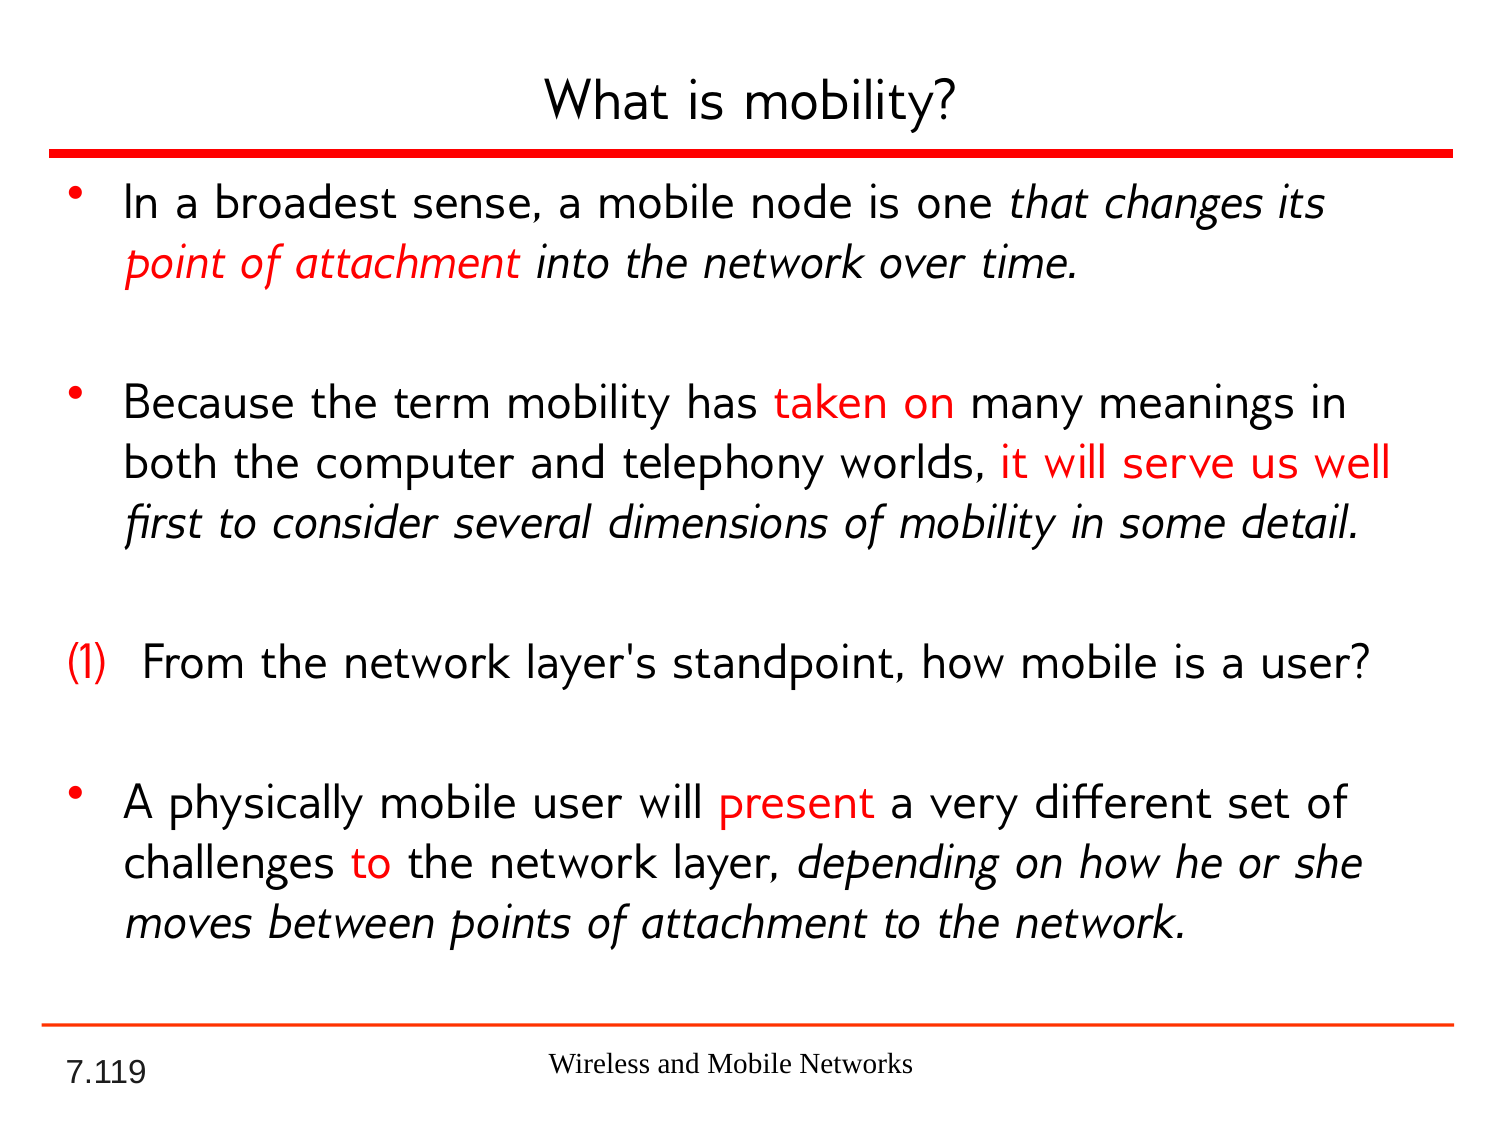

What is mobility?
In a broadest sense, a mobile node is one that changes its point of attachment into the network over time.

Because the term mobility has taken on many meanings in both the computer and telephony worlds, it will serve us well first to consider several dimensions of mobility in some detail.

From the network layer's standpoint, how mobile is a user?

A physically mobile user will present a very different set of challenges to the network layer, depending on how he or she moves between points of attachment to the network.